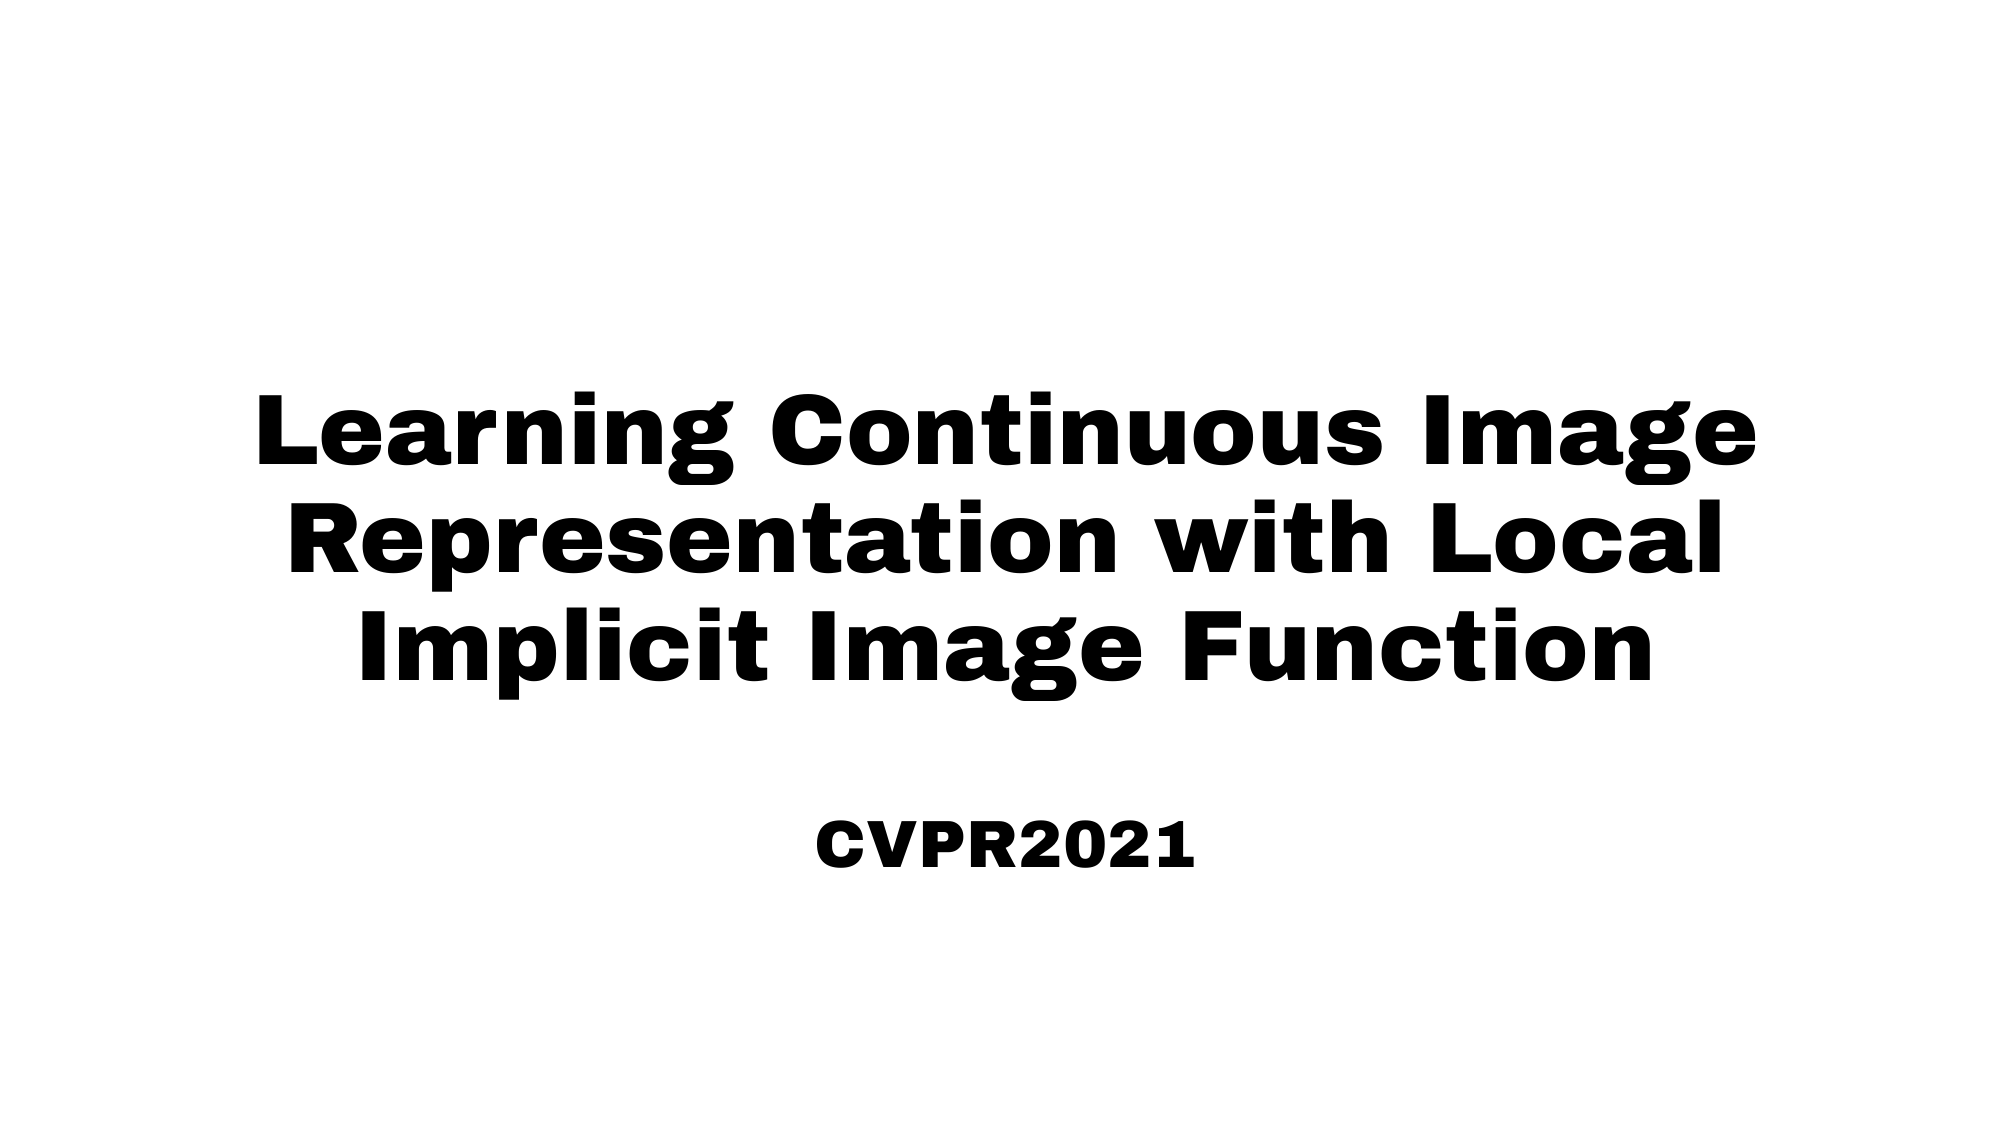

# Learning Continuous Image Representation with Local Implicit Image Function CVPR2021